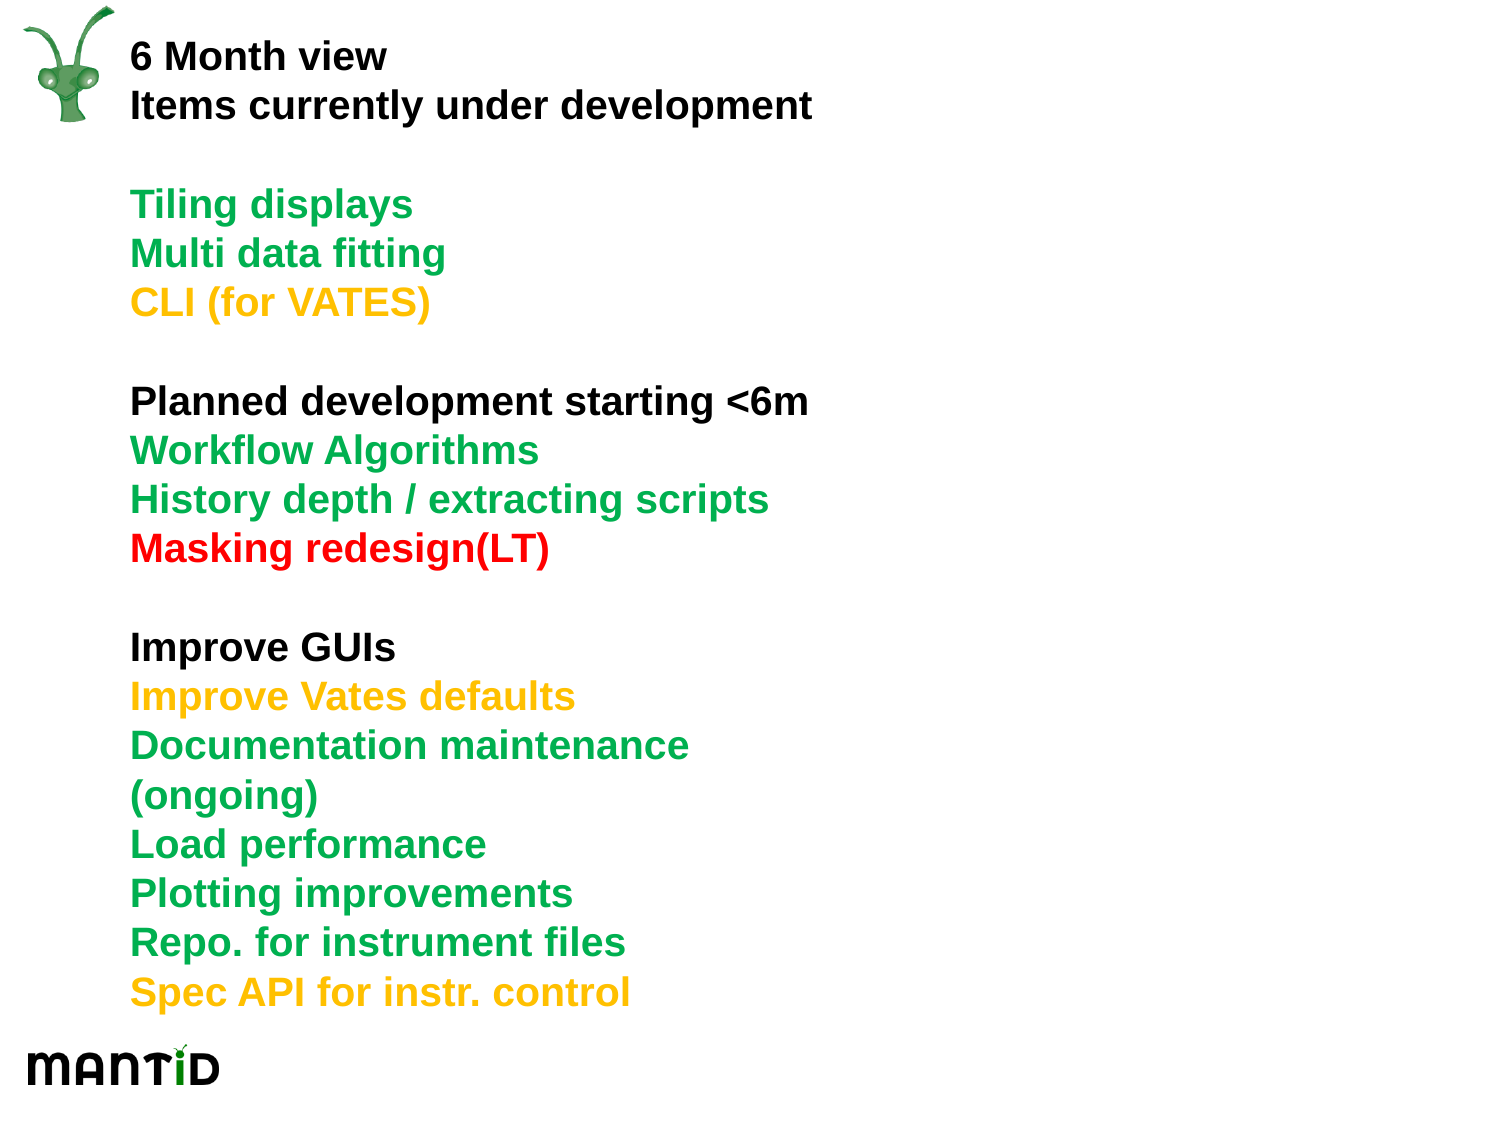

6 Month view
Items currently under development

Tiling displays
Multi data fitting
CLI (for VATES)

Planned development starting <6m
Workflow Algorithms
History depth / extracting scripts
Masking redesign(LT)

Improve GUIs
Improve Vates defaults
Documentation maintenance (ongoing)
Load performance
Plotting improvements
Repo. for instrument files
Spec API for instr. control